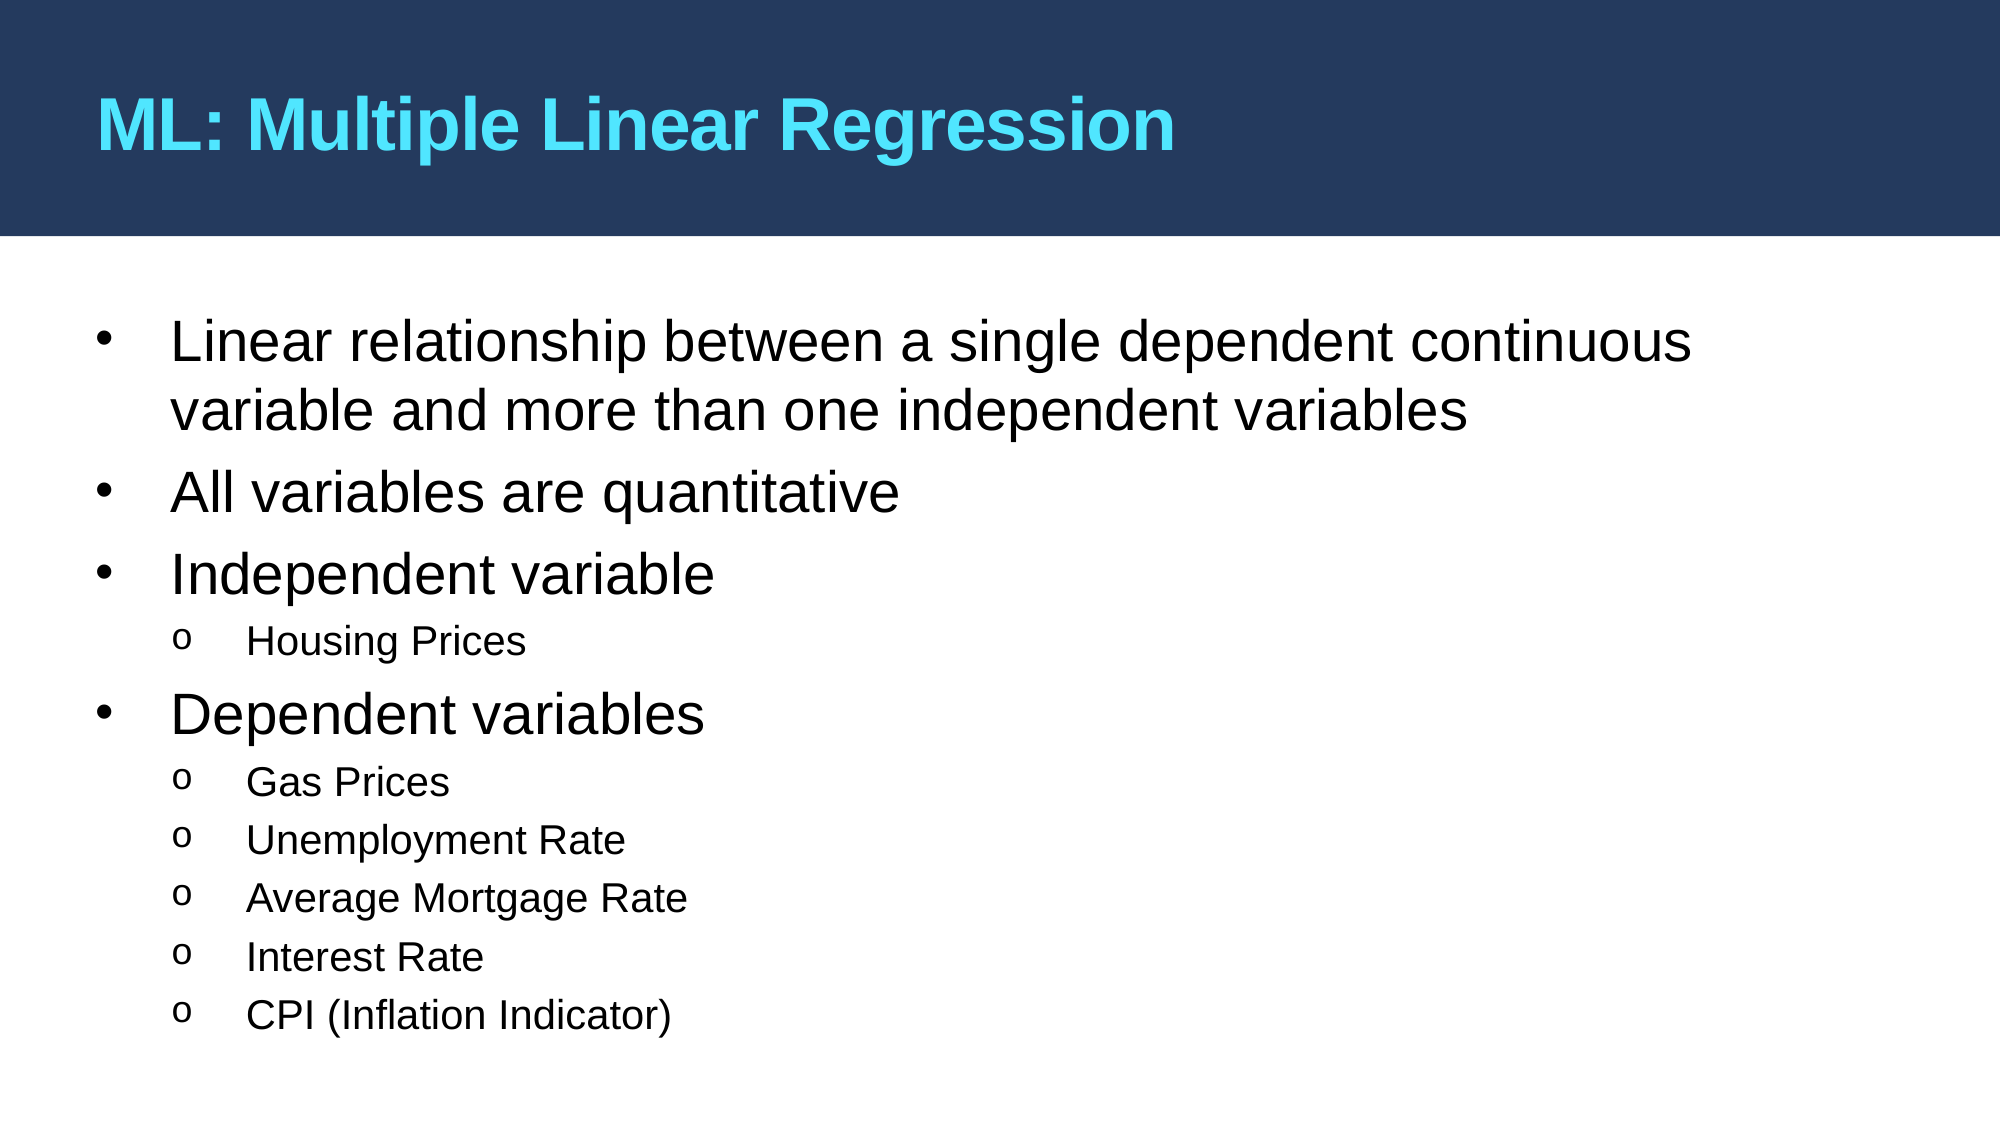

# ML: Multiple Linear Regression
Linear relationship between a single dependent continuous variable and more than one independent variables
All variables are quantitative
Independent variable
Housing Prices
Dependent variables
Gas Prices
Unemployment Rate
Average Mortgage Rate
Interest Rate
CPI (Inflation Indicator)